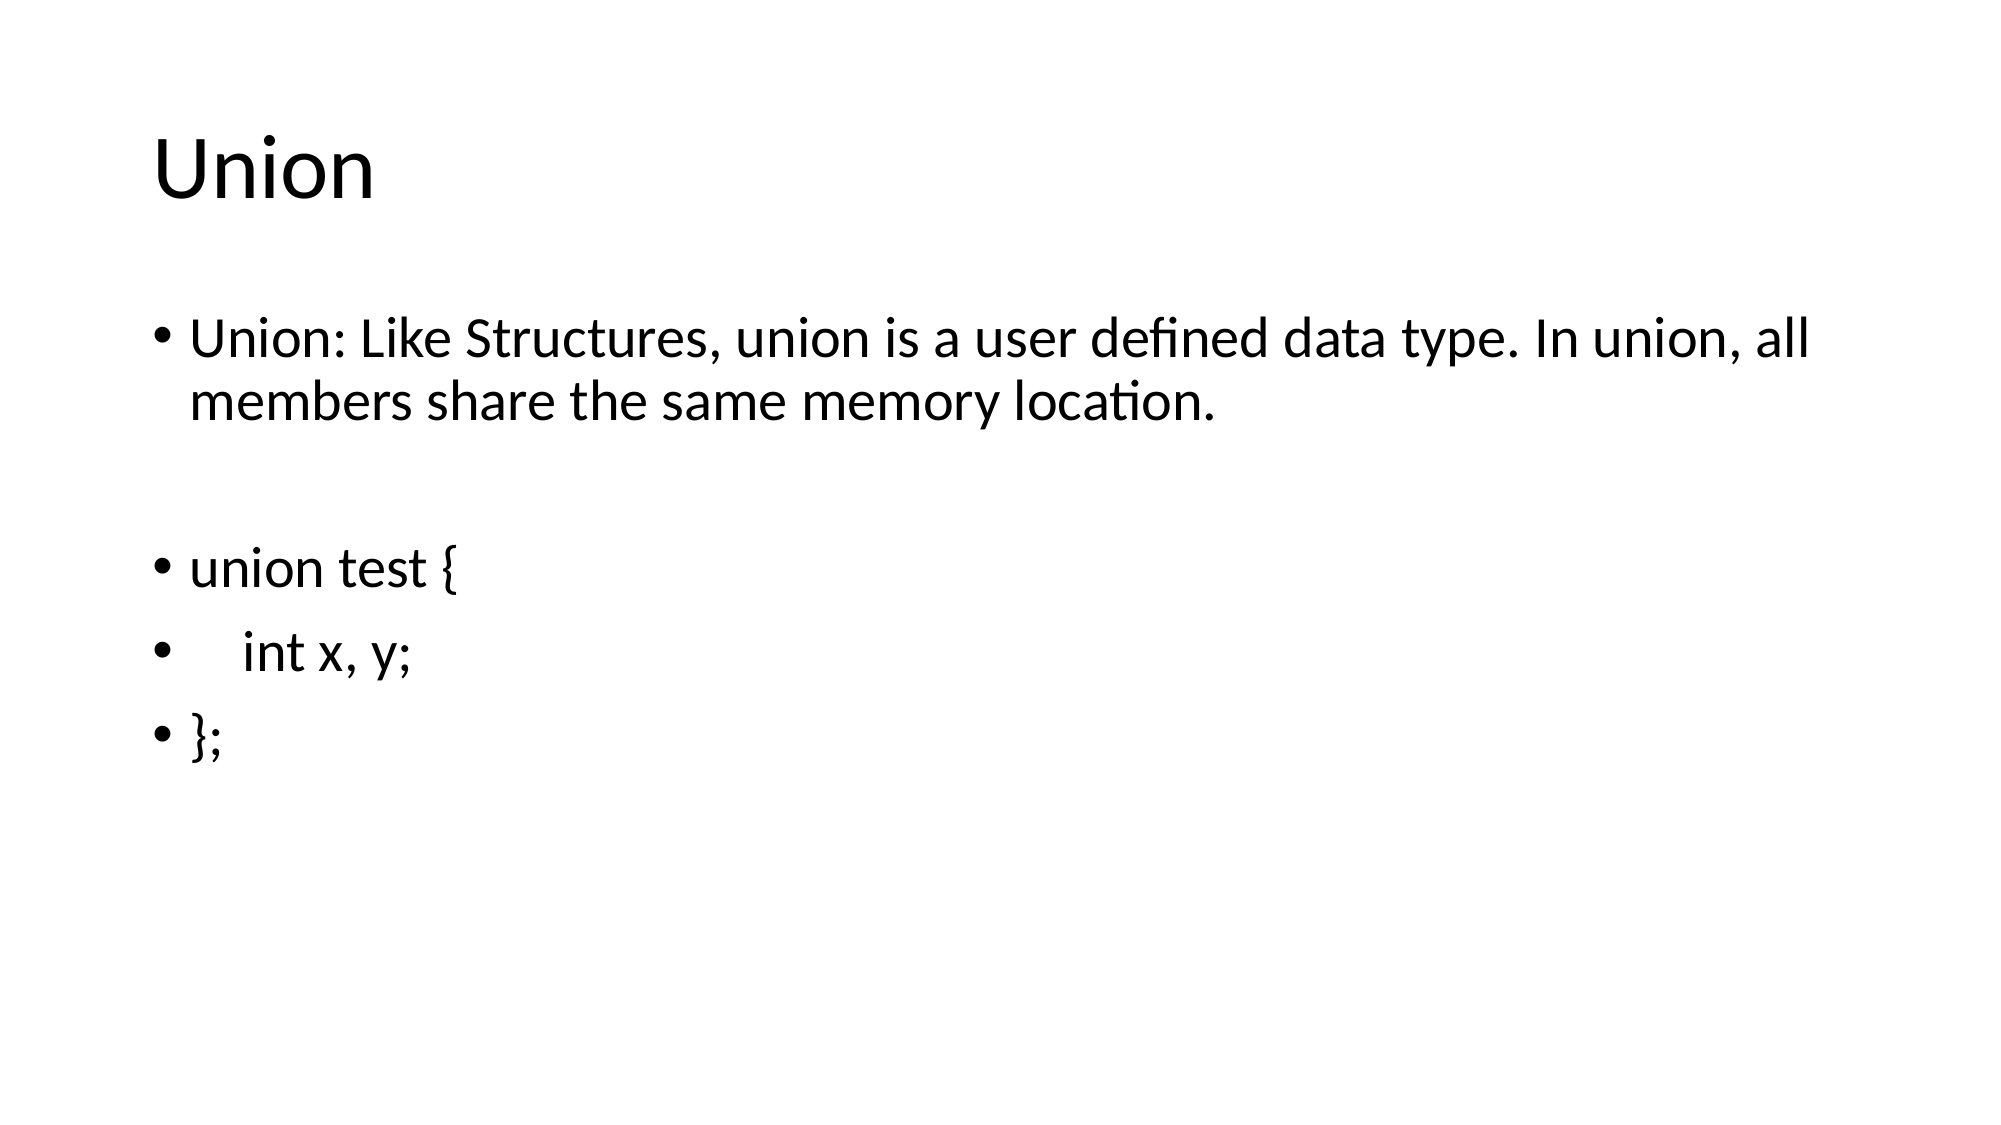

# Union
Union: Like Structures, union is a user defined data type. In union, all members share the same memory location.

union test {
    int x, y;
};